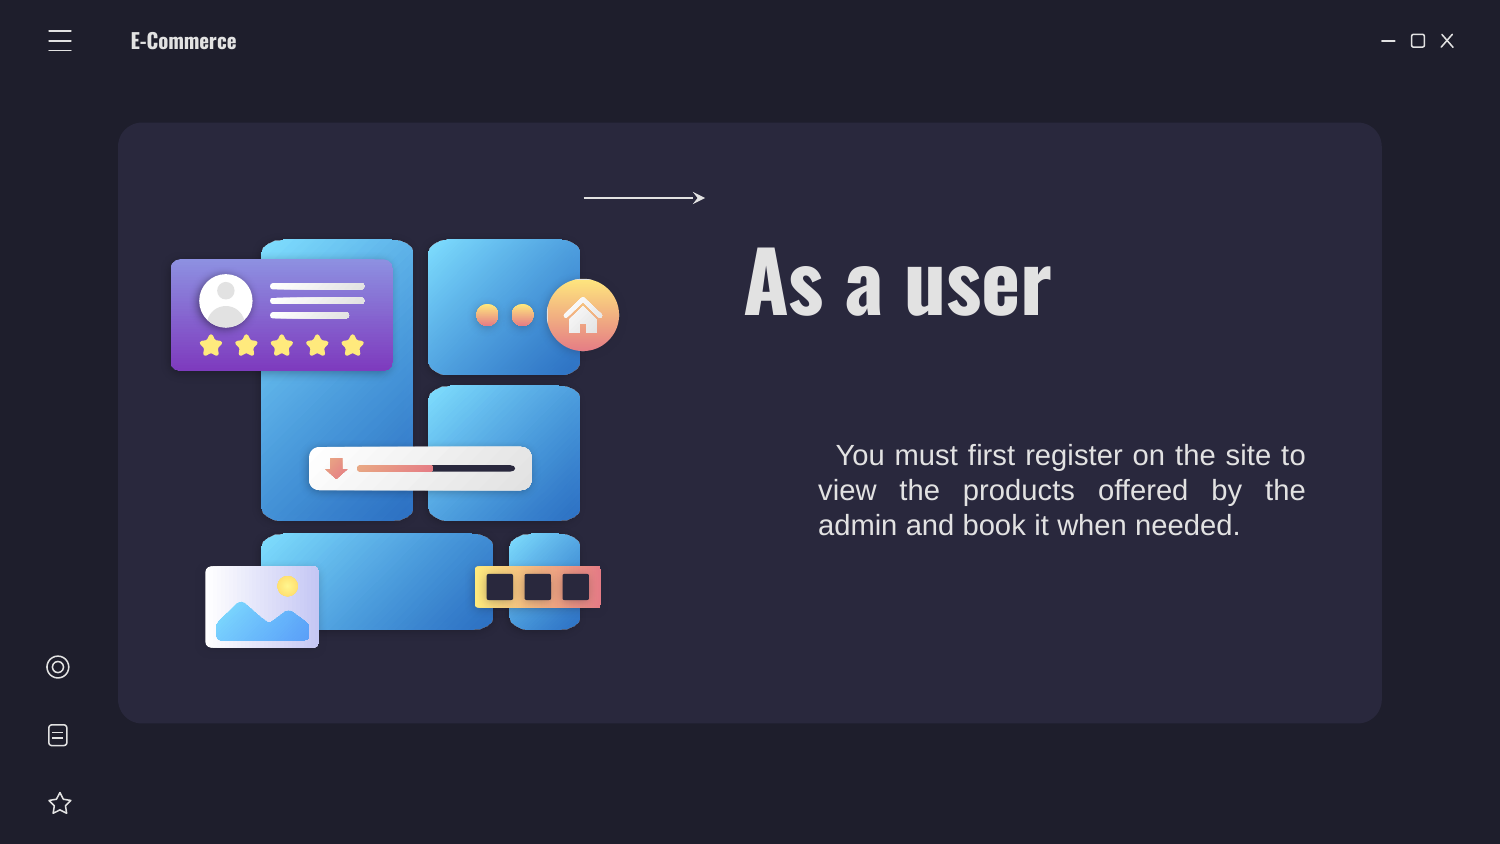

E-Commerce

# As a user

       You must first register on the site to view the products offered by the admin and book it when needed.